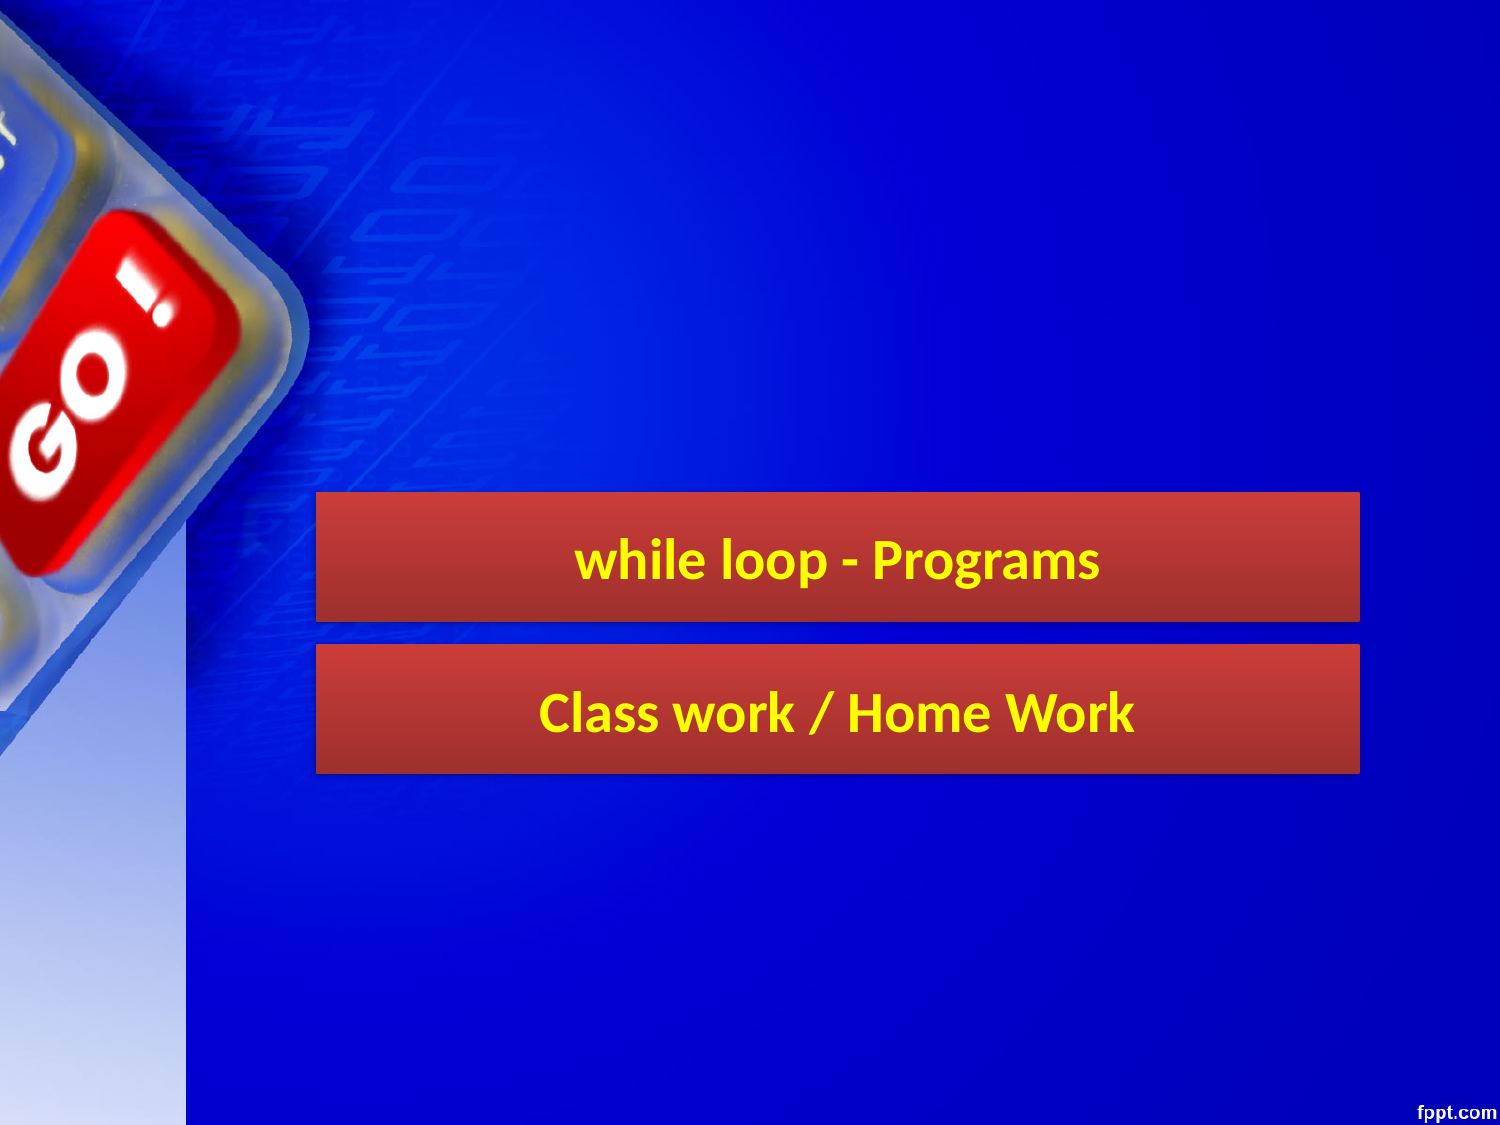

while loop - Programs
Class work / Home Work